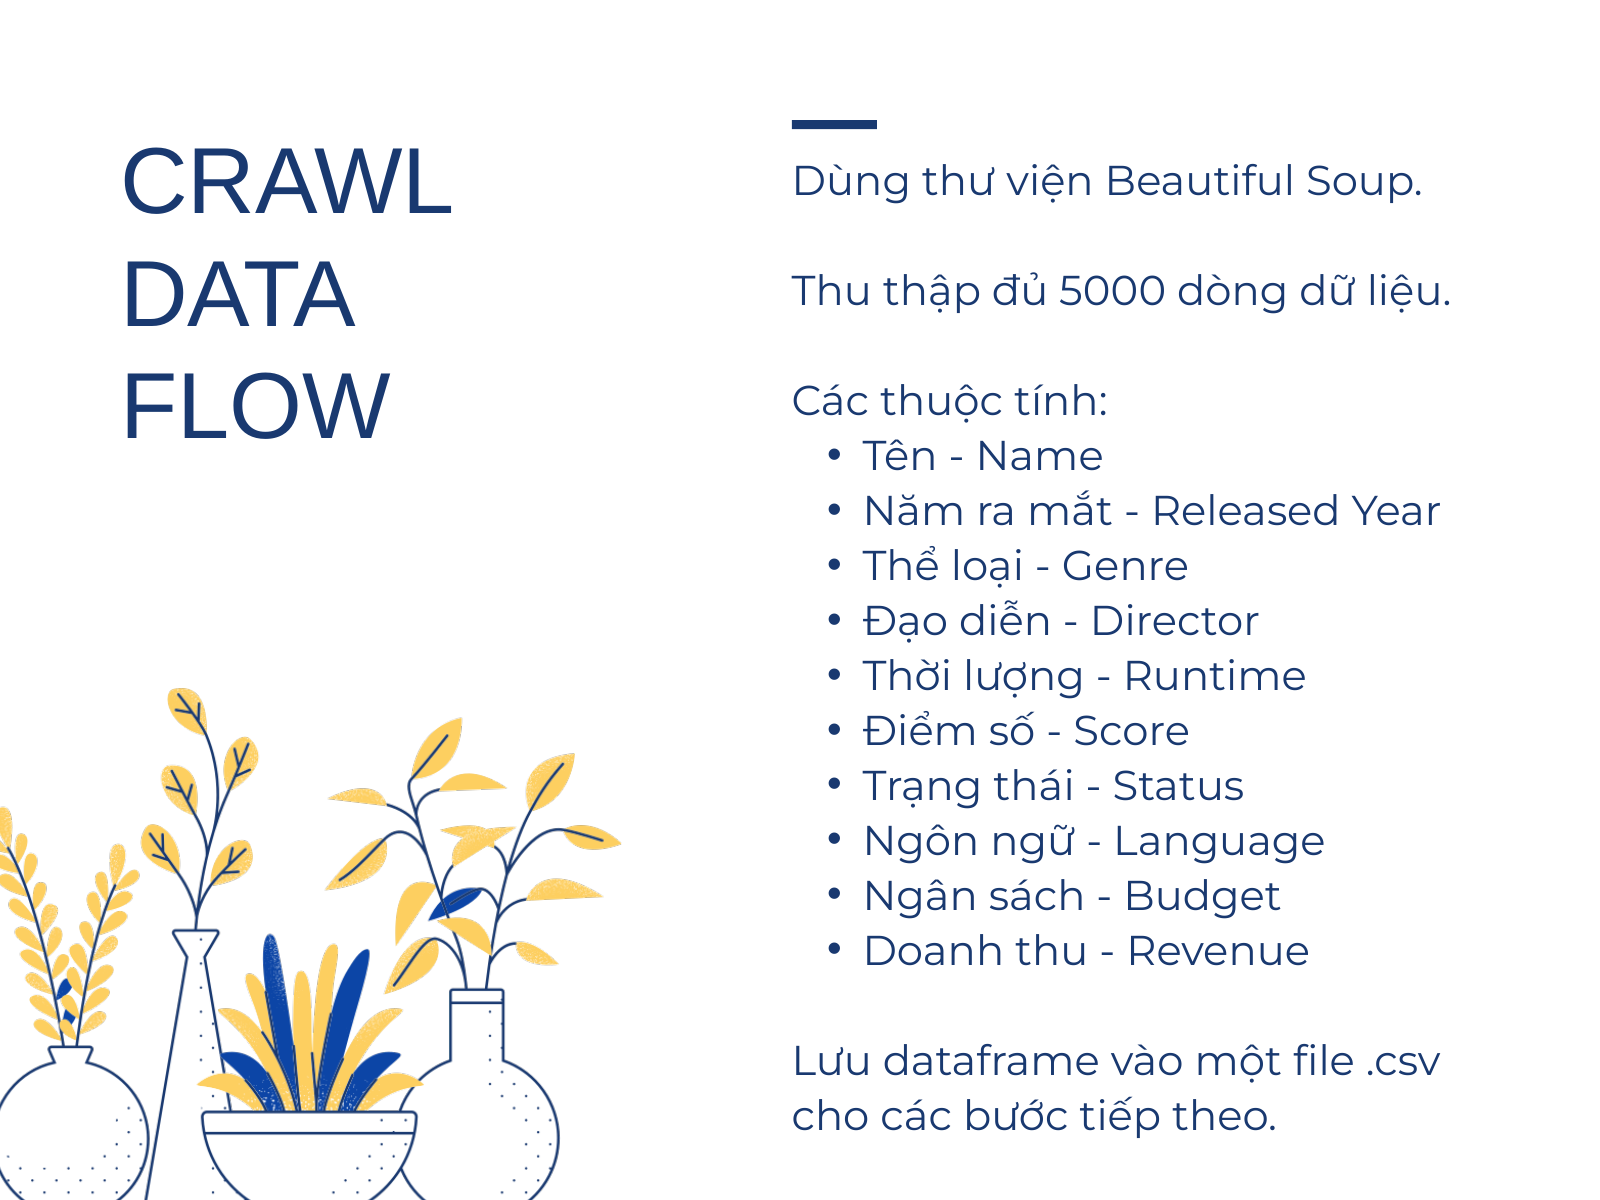

CRAWL
DATA
FLOW

Dùng thư viện Beautiful Soup.

Thu thập đủ 5000 dòng dữ liệu.

Các thuộc tính:
Tên - Name
Năm ra mắt - Released Year
Thể loại - Genre
Đạo diễn - Director
Thời lượng - Runtime
Điểm số - Score
Trạng thái - Status
Ngôn ngữ - Language
Ngân sách - Budget
Doanh thu - Revenue

Lưu dataframe vào một file .csv cho các bước tiếp theo.